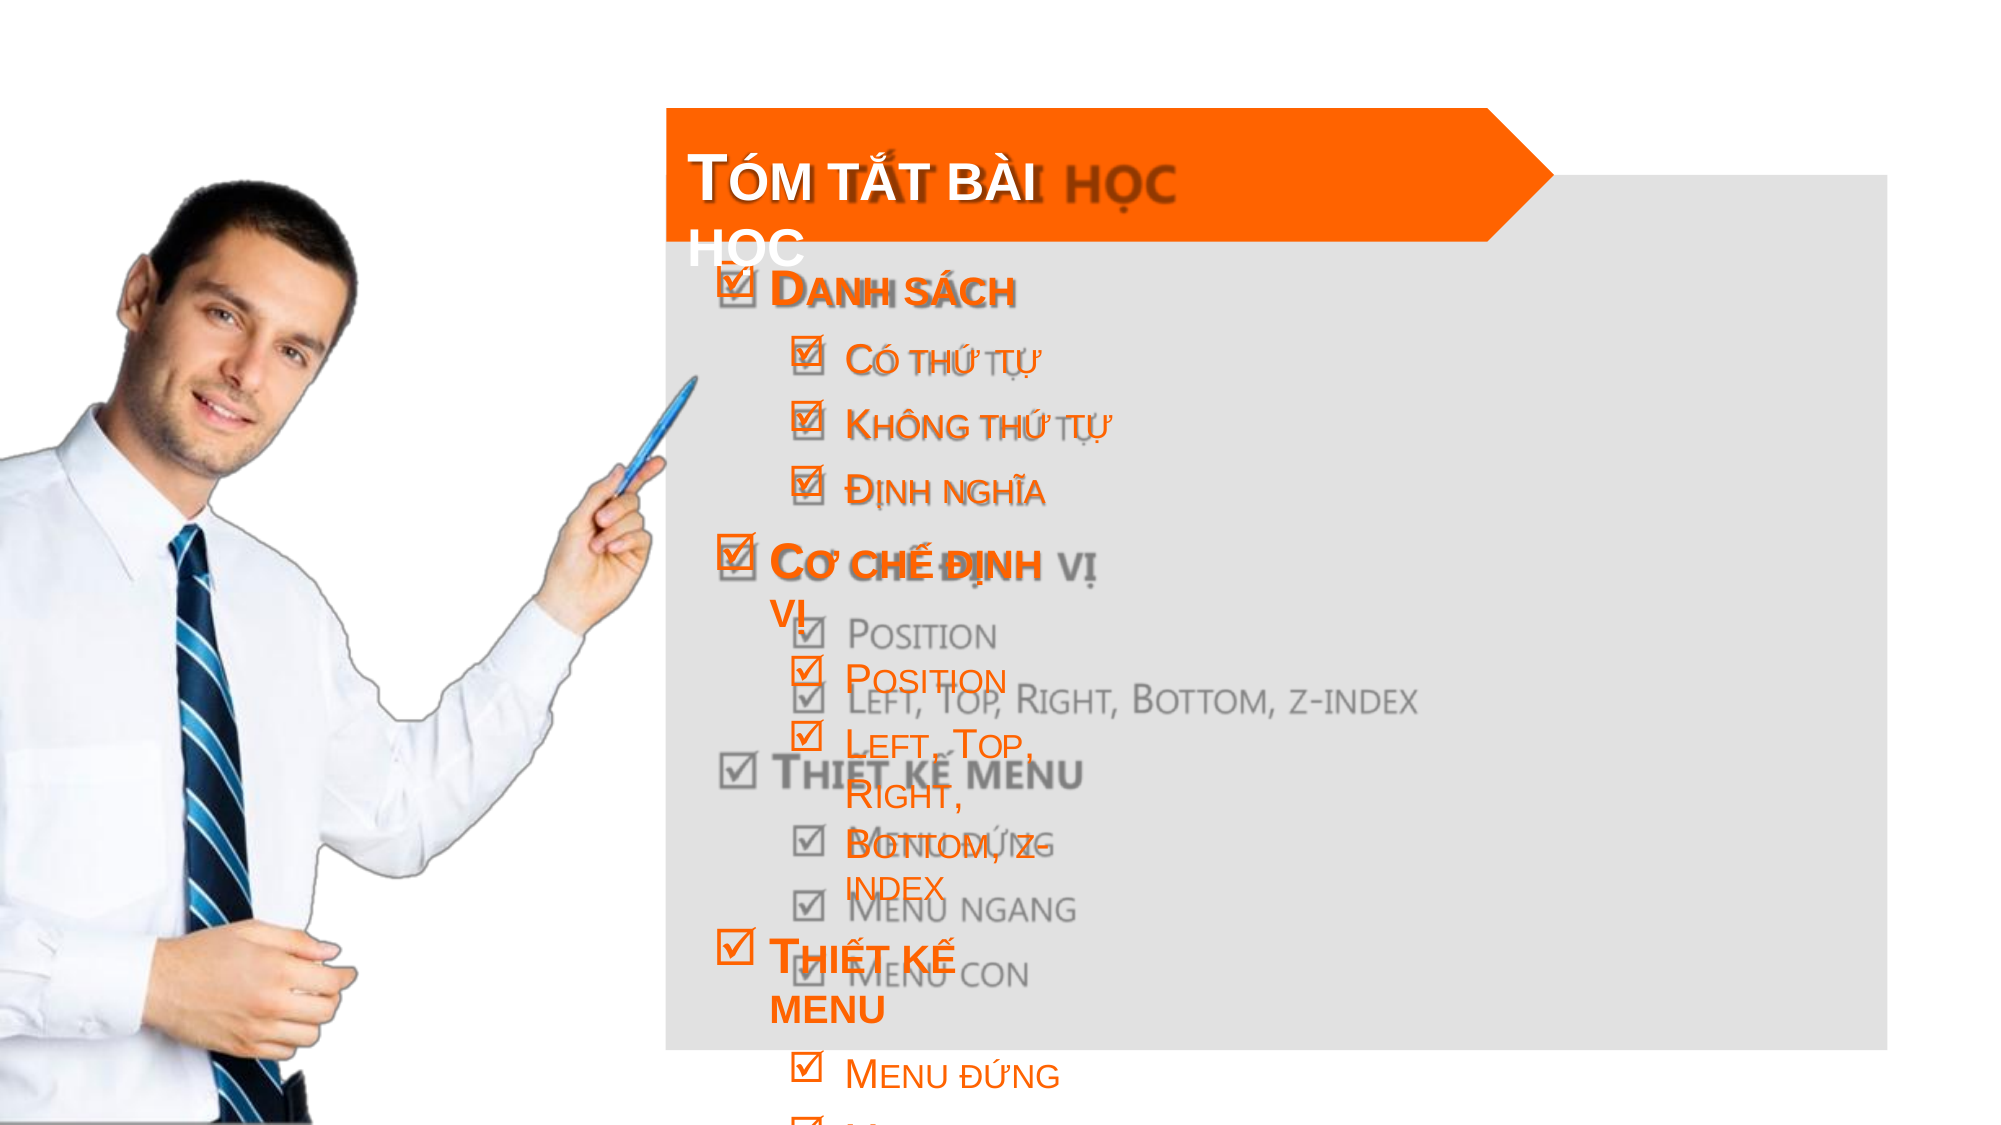

# TÓM TẮT BÀI HỌC

DANH SÁCH
CÓ THỨ TỰ
KHÔNG THỨ TỰ
ĐỊNH NGHĨA
CƠ CHẾ ĐỊNH VỊ
POSITION
LEFT, TOP, RIGHT, BOTTOM, Z-INDEX
THIẾT KẾ MENU
MENU ĐỨNG
MENU NGANG
MENU CON